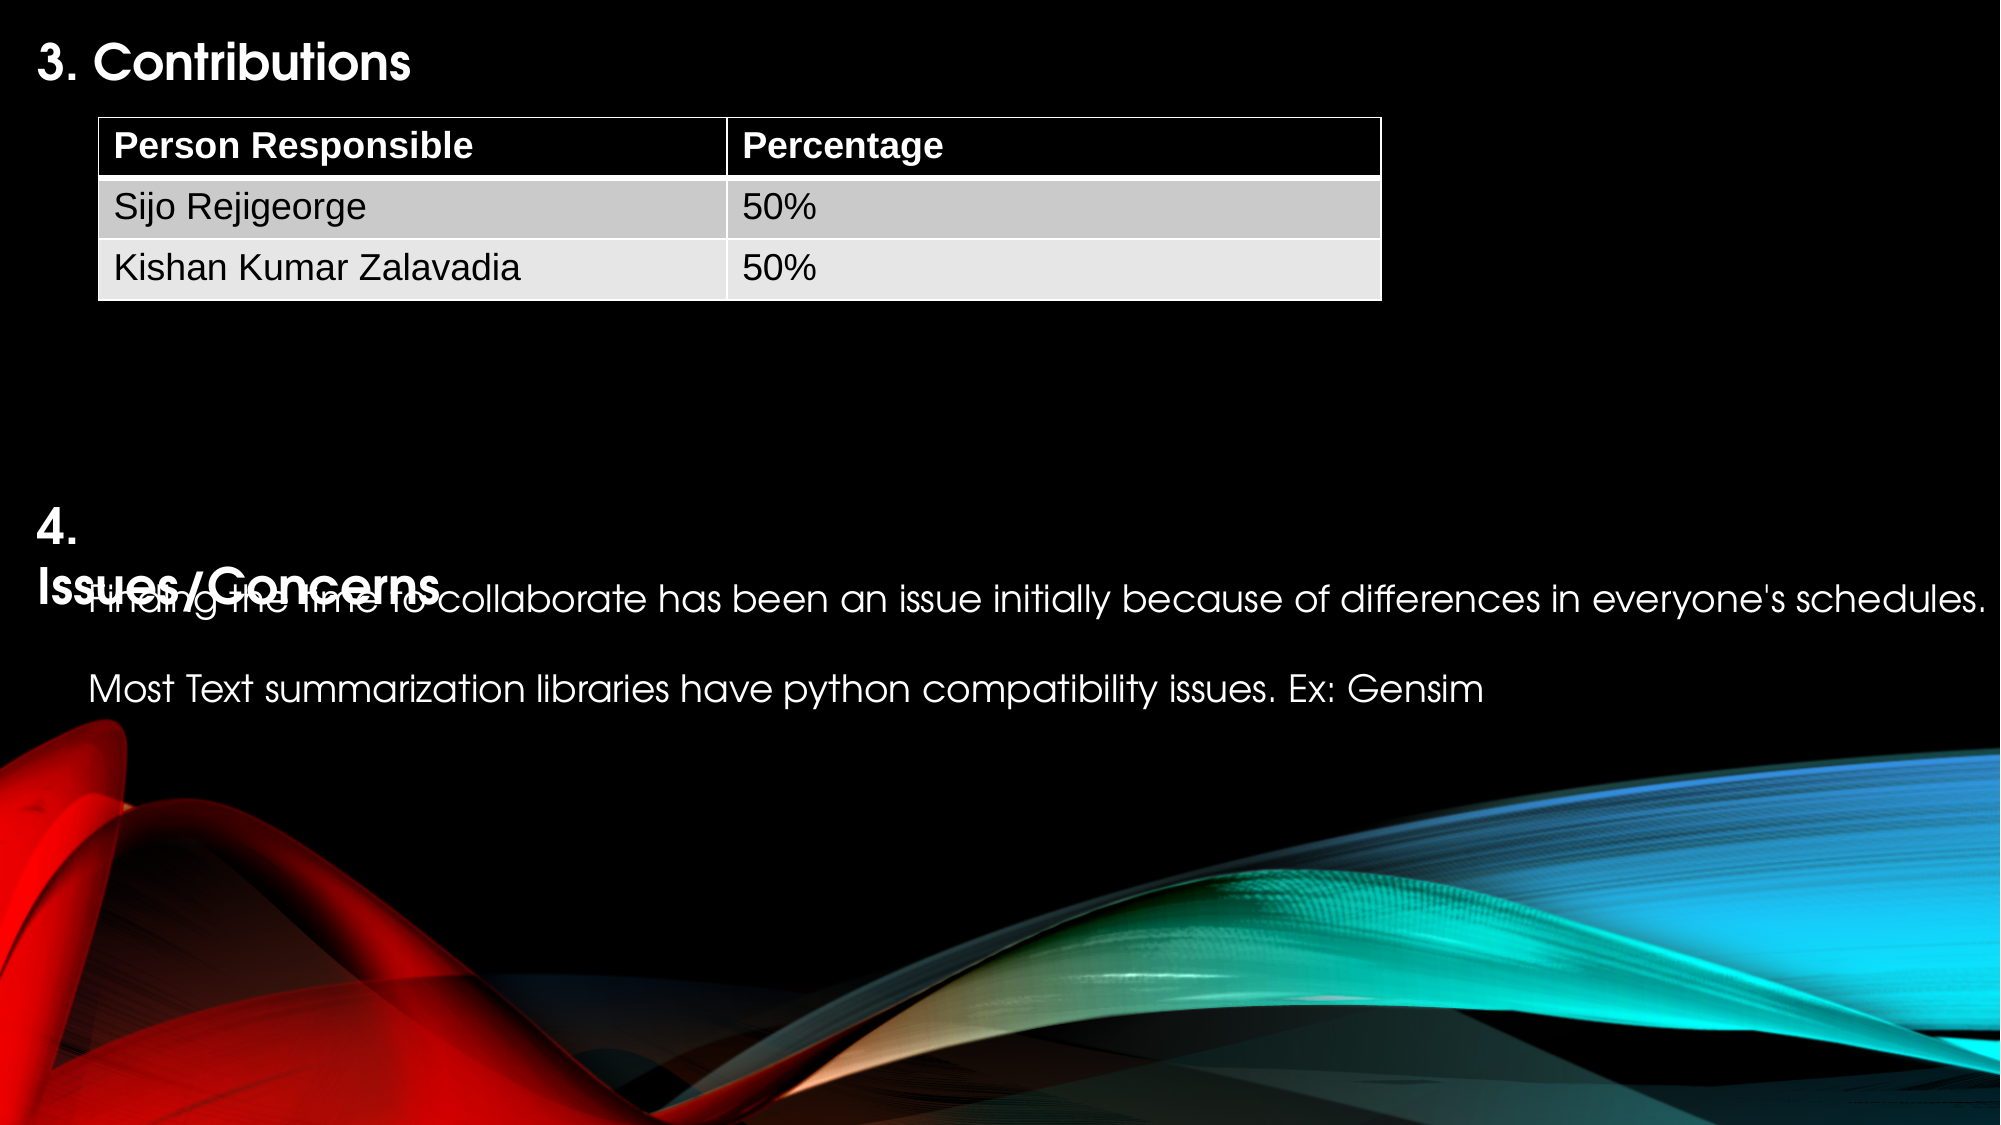

3. Contributions
| Person Responsible | Percentage |
| --- | --- |
| Sijo Rejigeorge | 50% |
| Kishan Kumar Zalavadia | 50% |
4. Issues/Concerns
Finding the time to collaborate has been an issue initially because of differences in everyone's schedules.

Most Text summarization libraries have python compatibility issues. Ex: Gensim